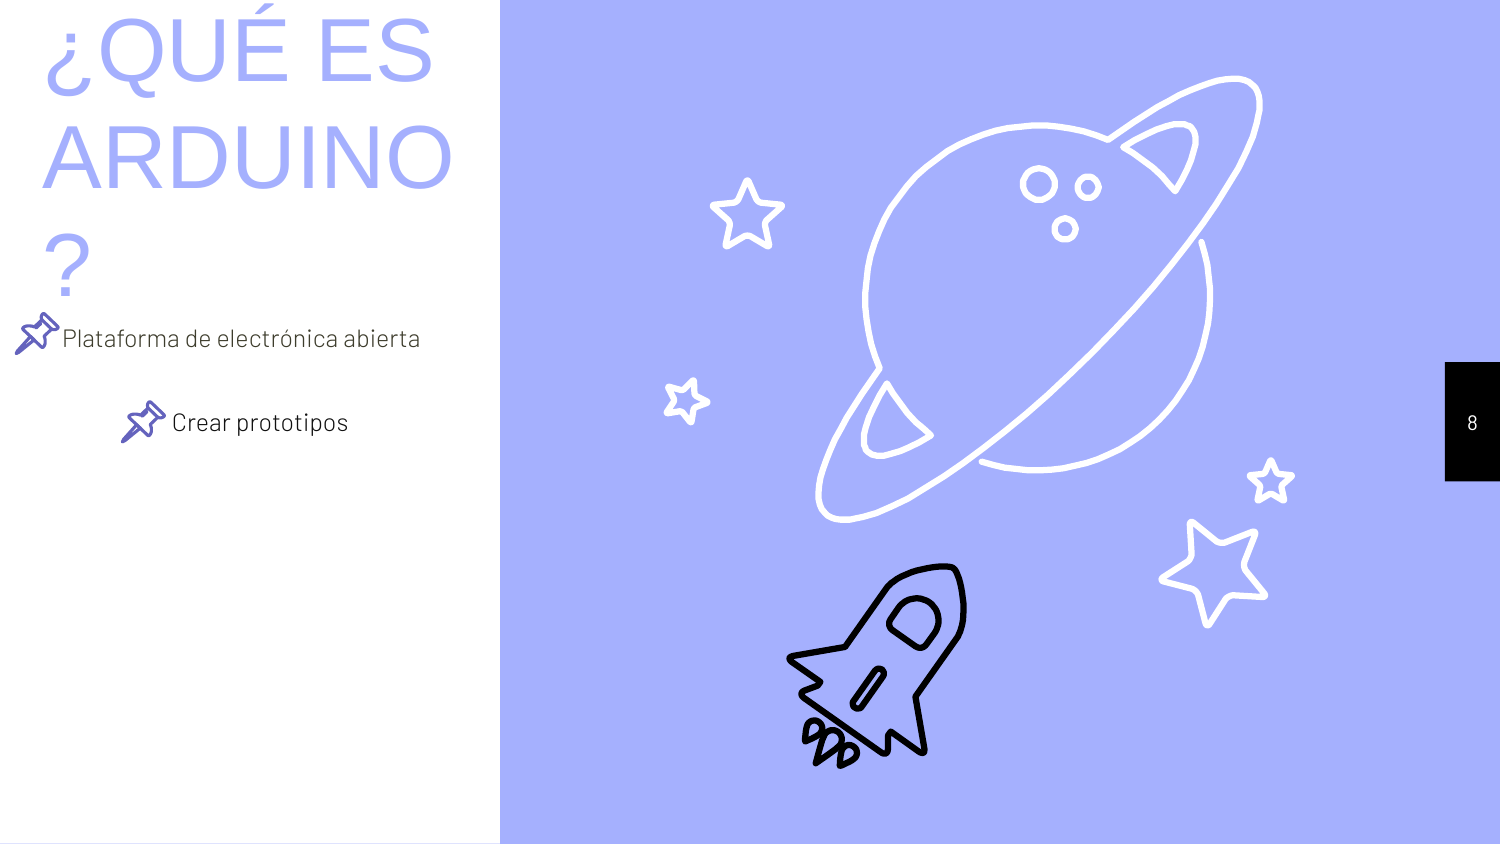

¿QUÉ ES ARDUINO?

Plataforma de electrónica abierta

8

Crear prototipos